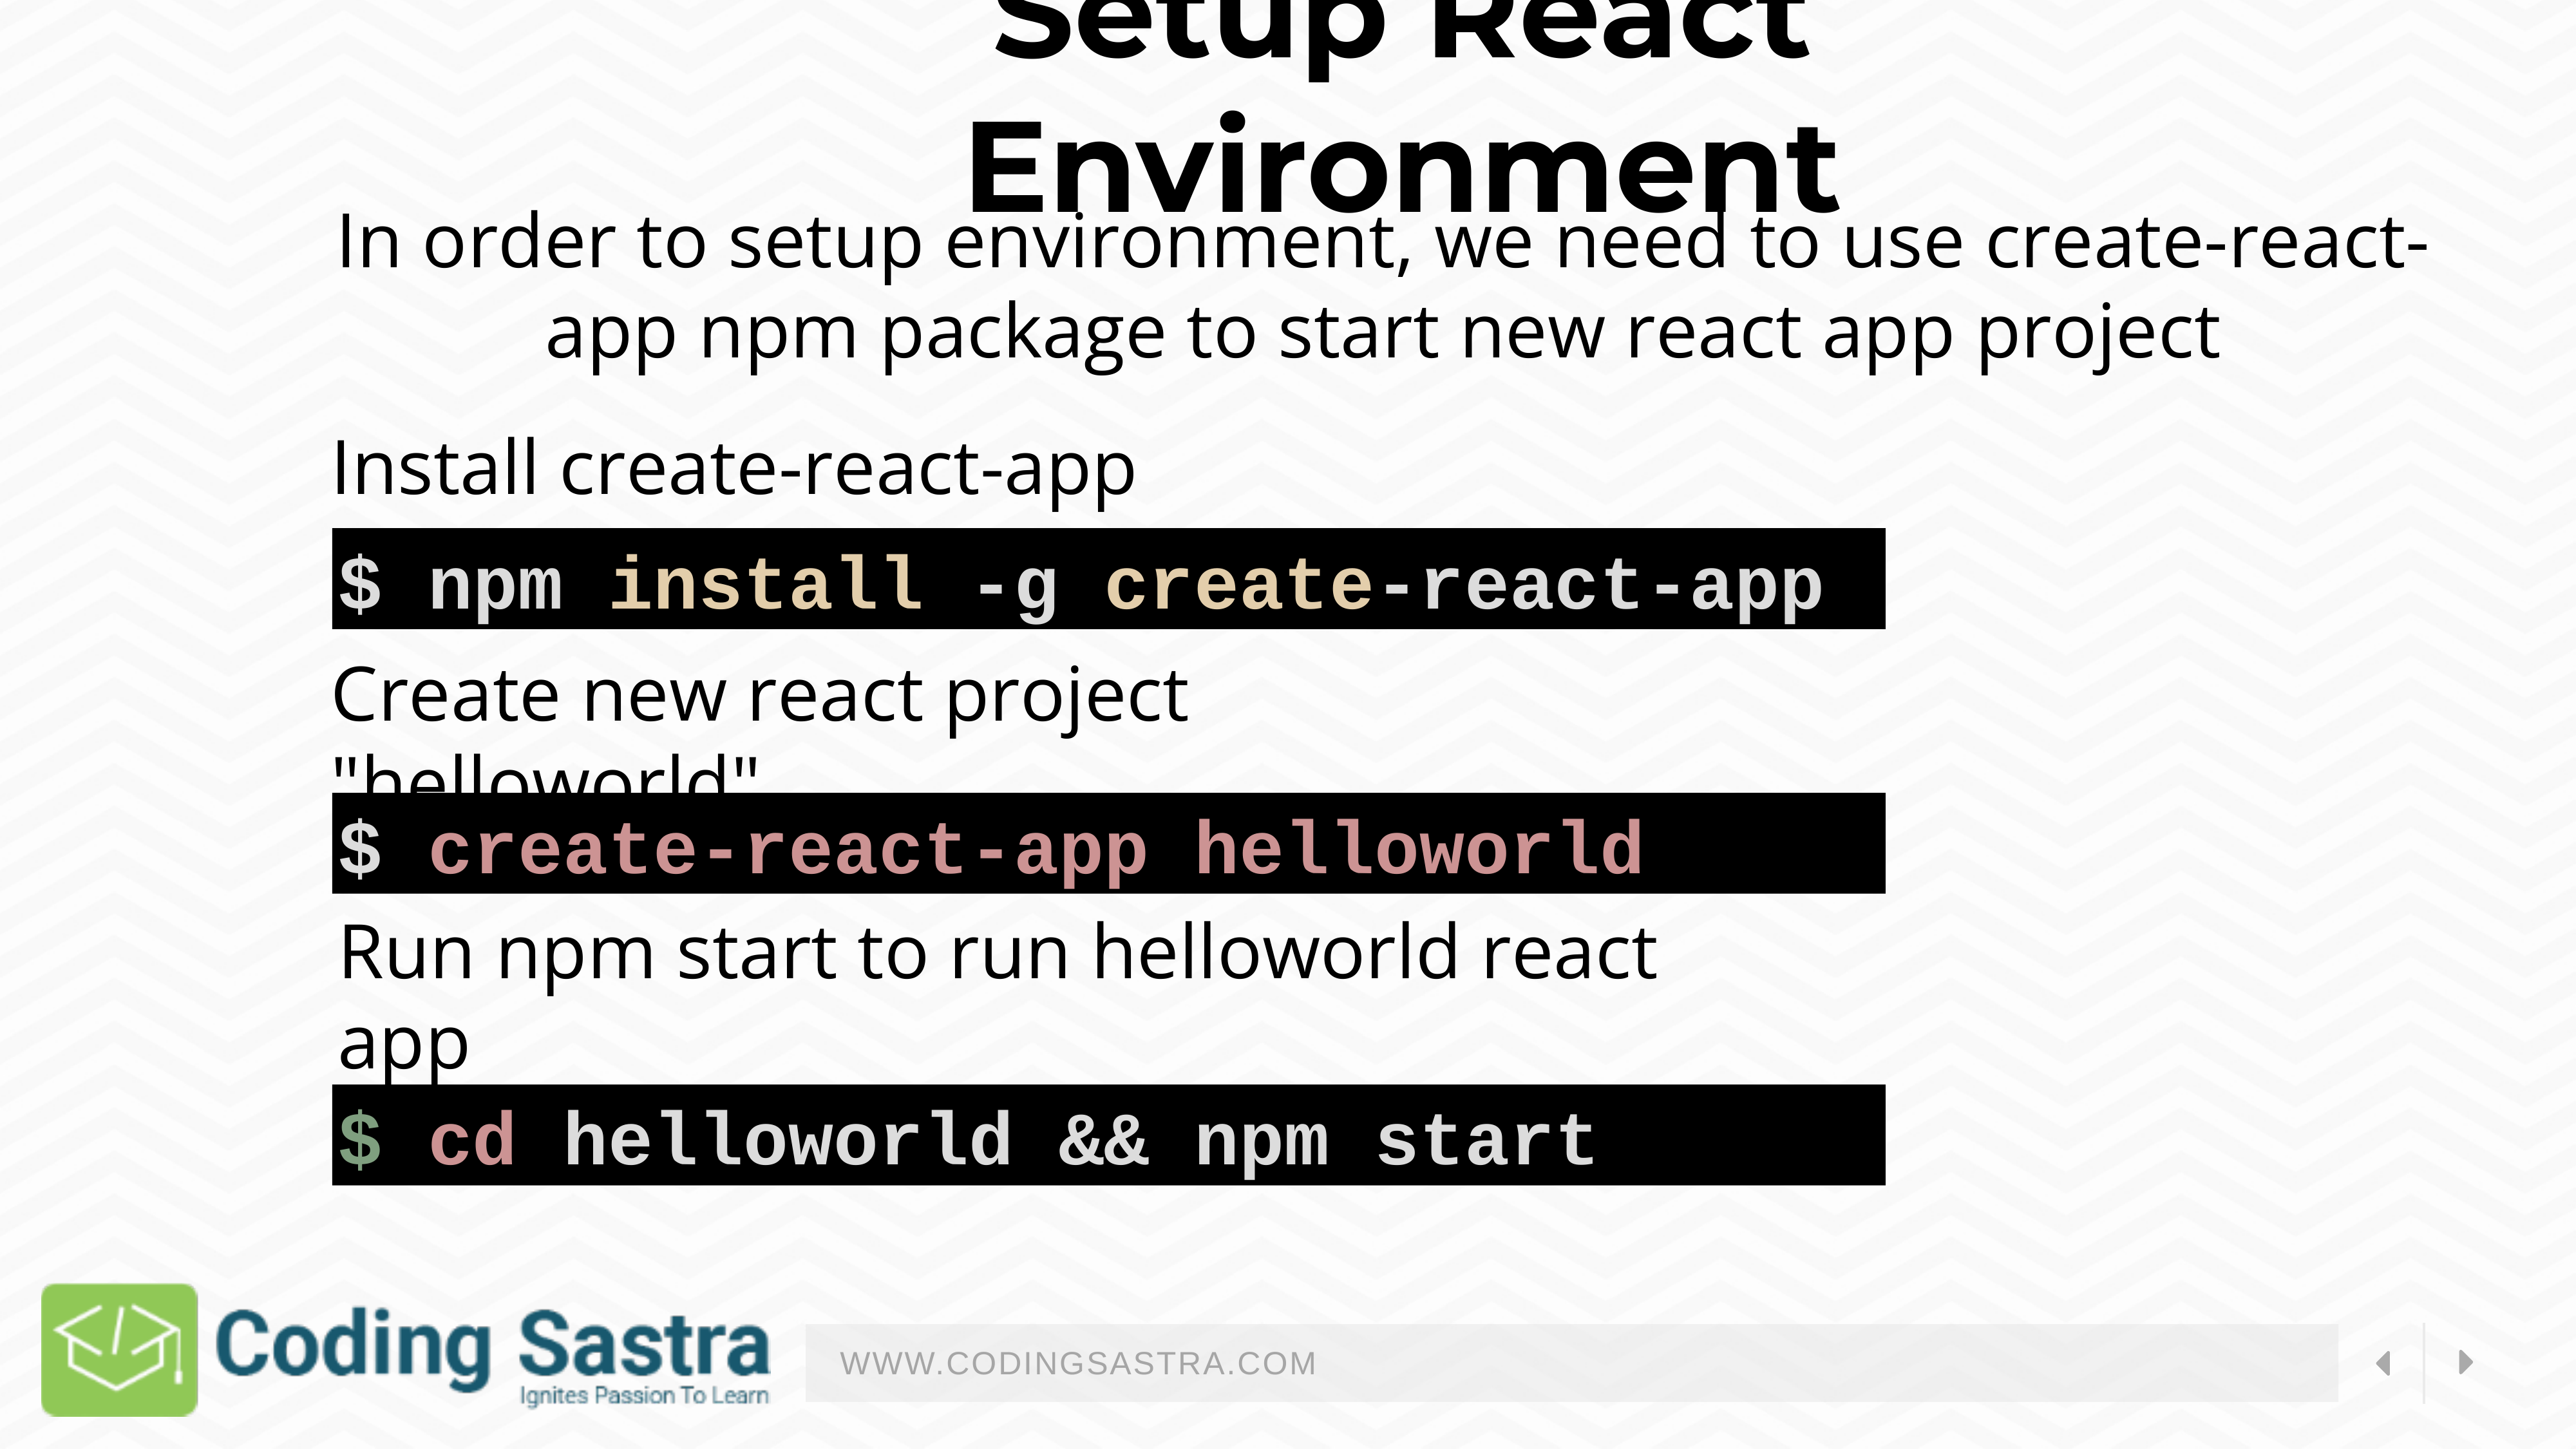

Setup React Environment
In order to setup environment, we need to use create-react-app npm package to start new react app project
Install create-react-app
$ npm install -g create-react-app
Create new react project "helloworld"
$ create-react-app helloworld
Run npm start to run helloworld react app
$ cd helloworld && npm start